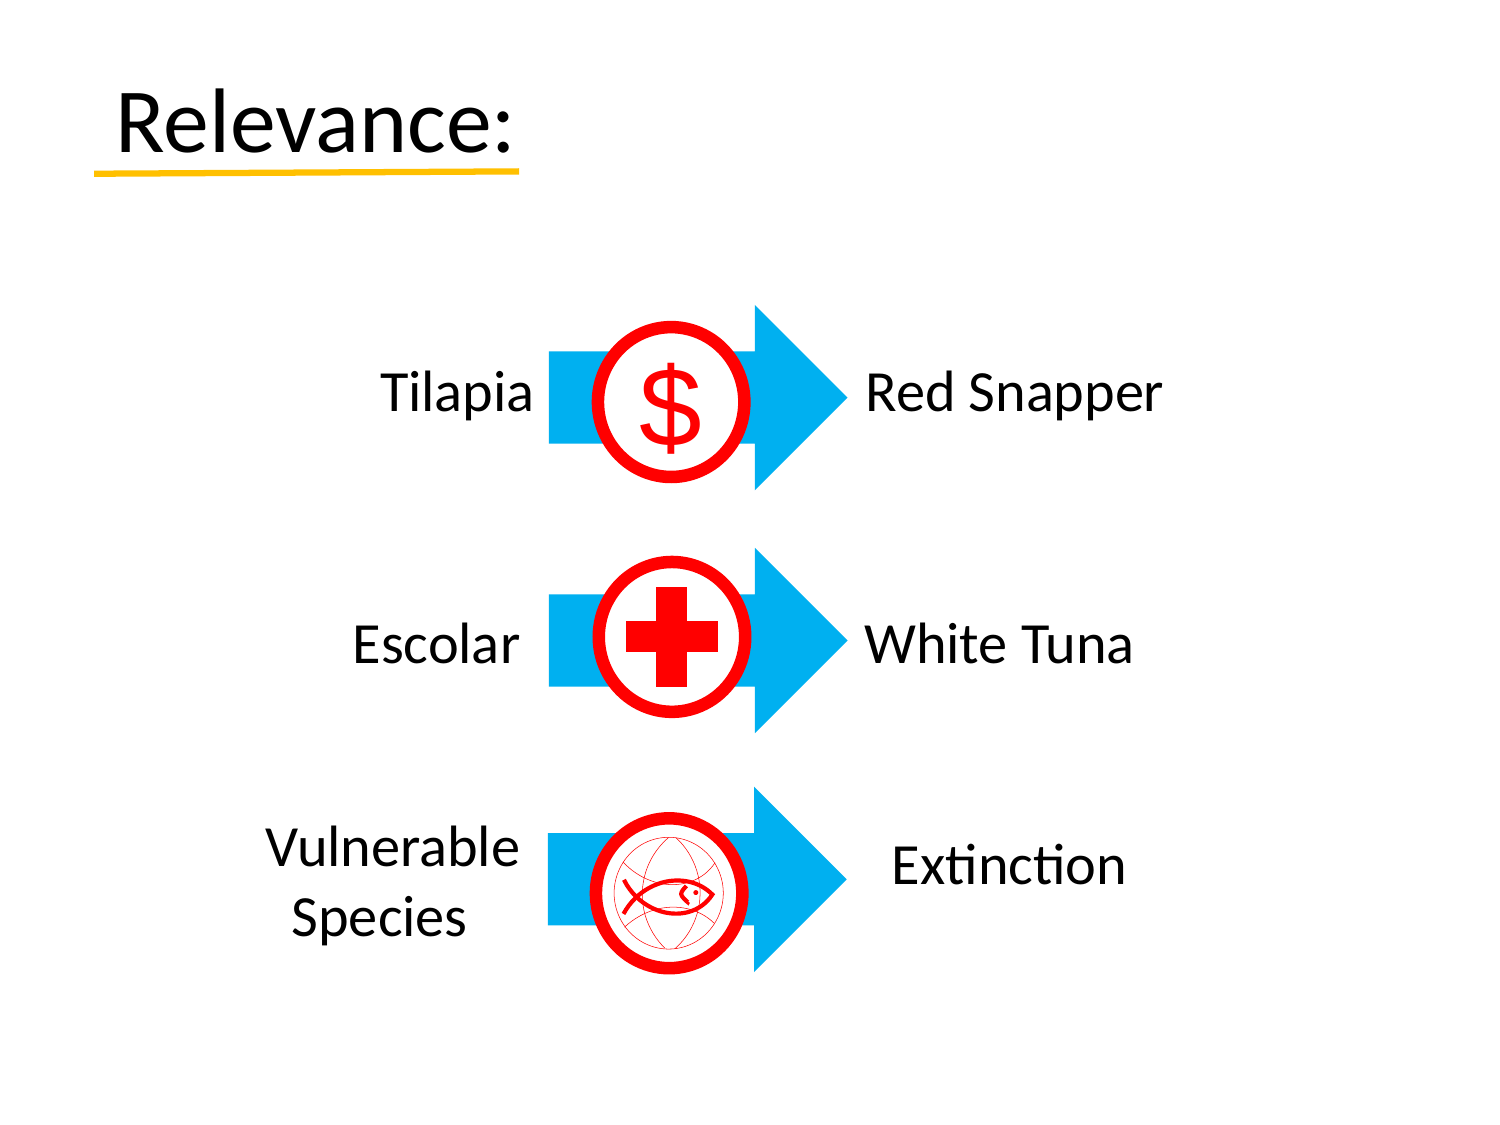

# Relevance:

$

Tilapia                         Red Snapper

Escolar                          White Tuna

Vulnerable
  Species
Extinction